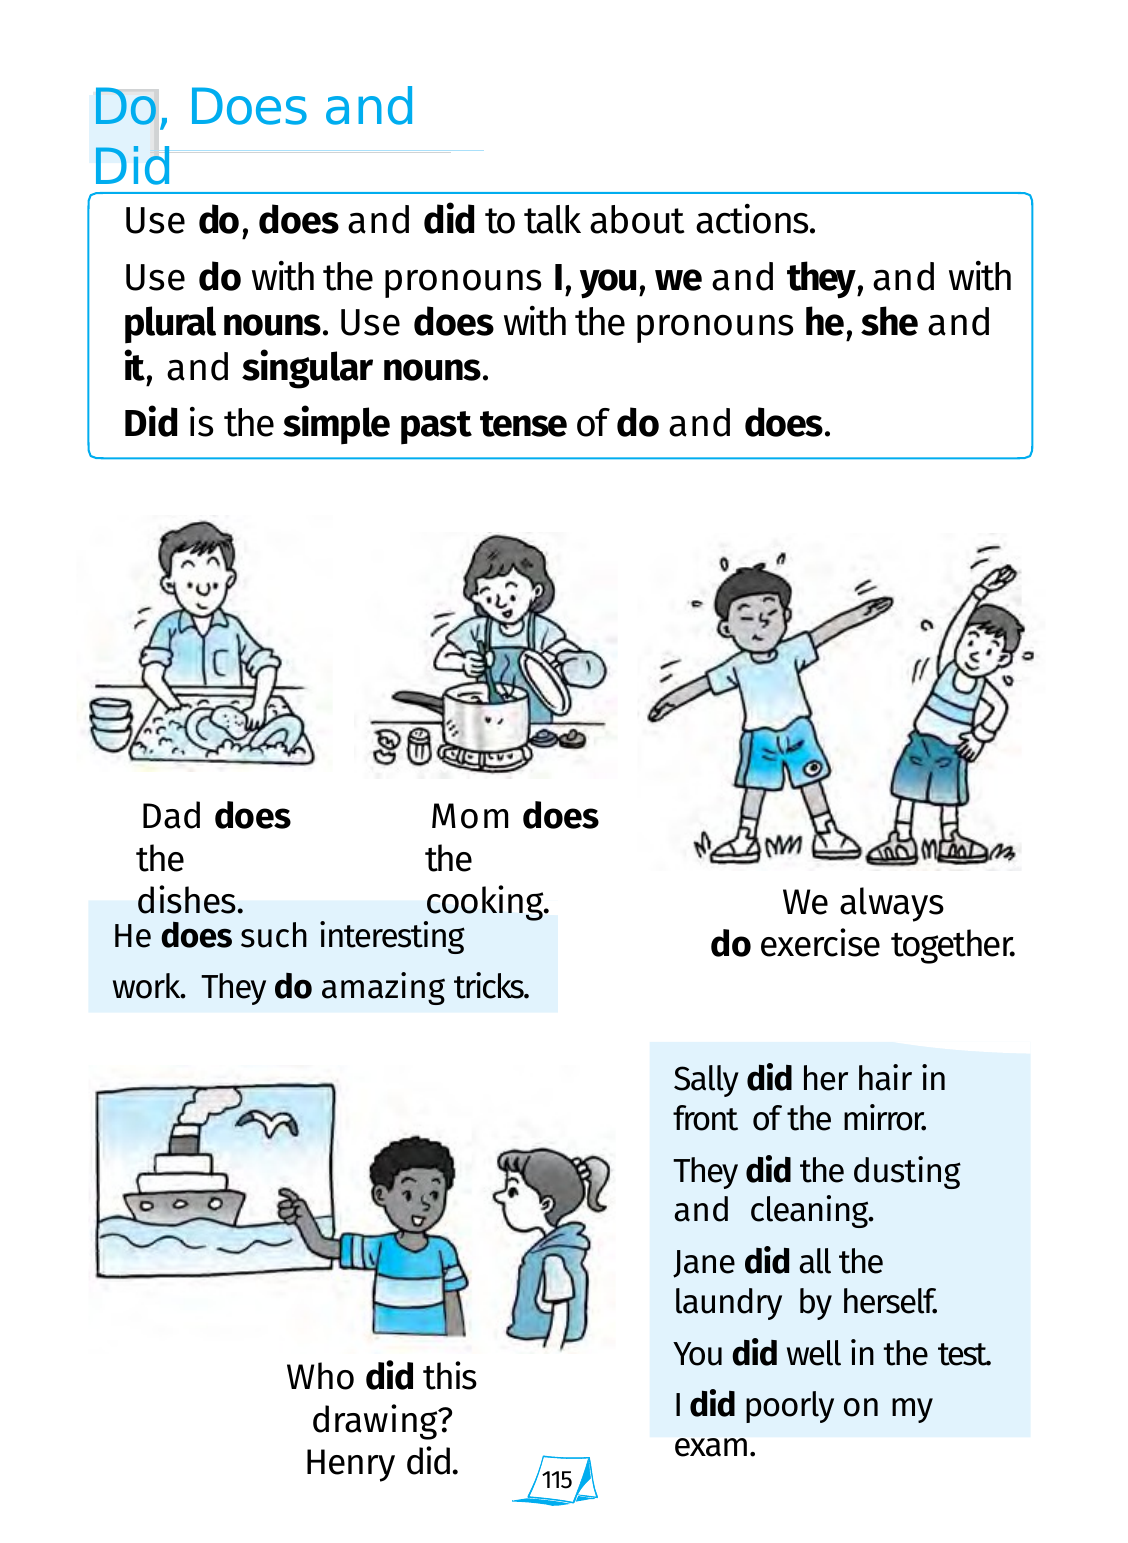

# Do, Does and Did

Use do, does and did to talk about actions.
Use do with the pronouns I, you, we and they, and with  plural nouns. Use does with the pronouns he, she and it,  and singular nouns.
Did is the simple past tense of do and does.

Dad does
the dishes.
Mom does
the cooking.
We always
do exercise together.

He does such interesting work.  They do amazing tricks.

Sally did her hair in front  of the mirror.
They did the dusting and  cleaning.
Jane did all the laundry  by herself.
You did well in the test.
I did poorly on my exam.

Who did this drawing?
Henry did.
115